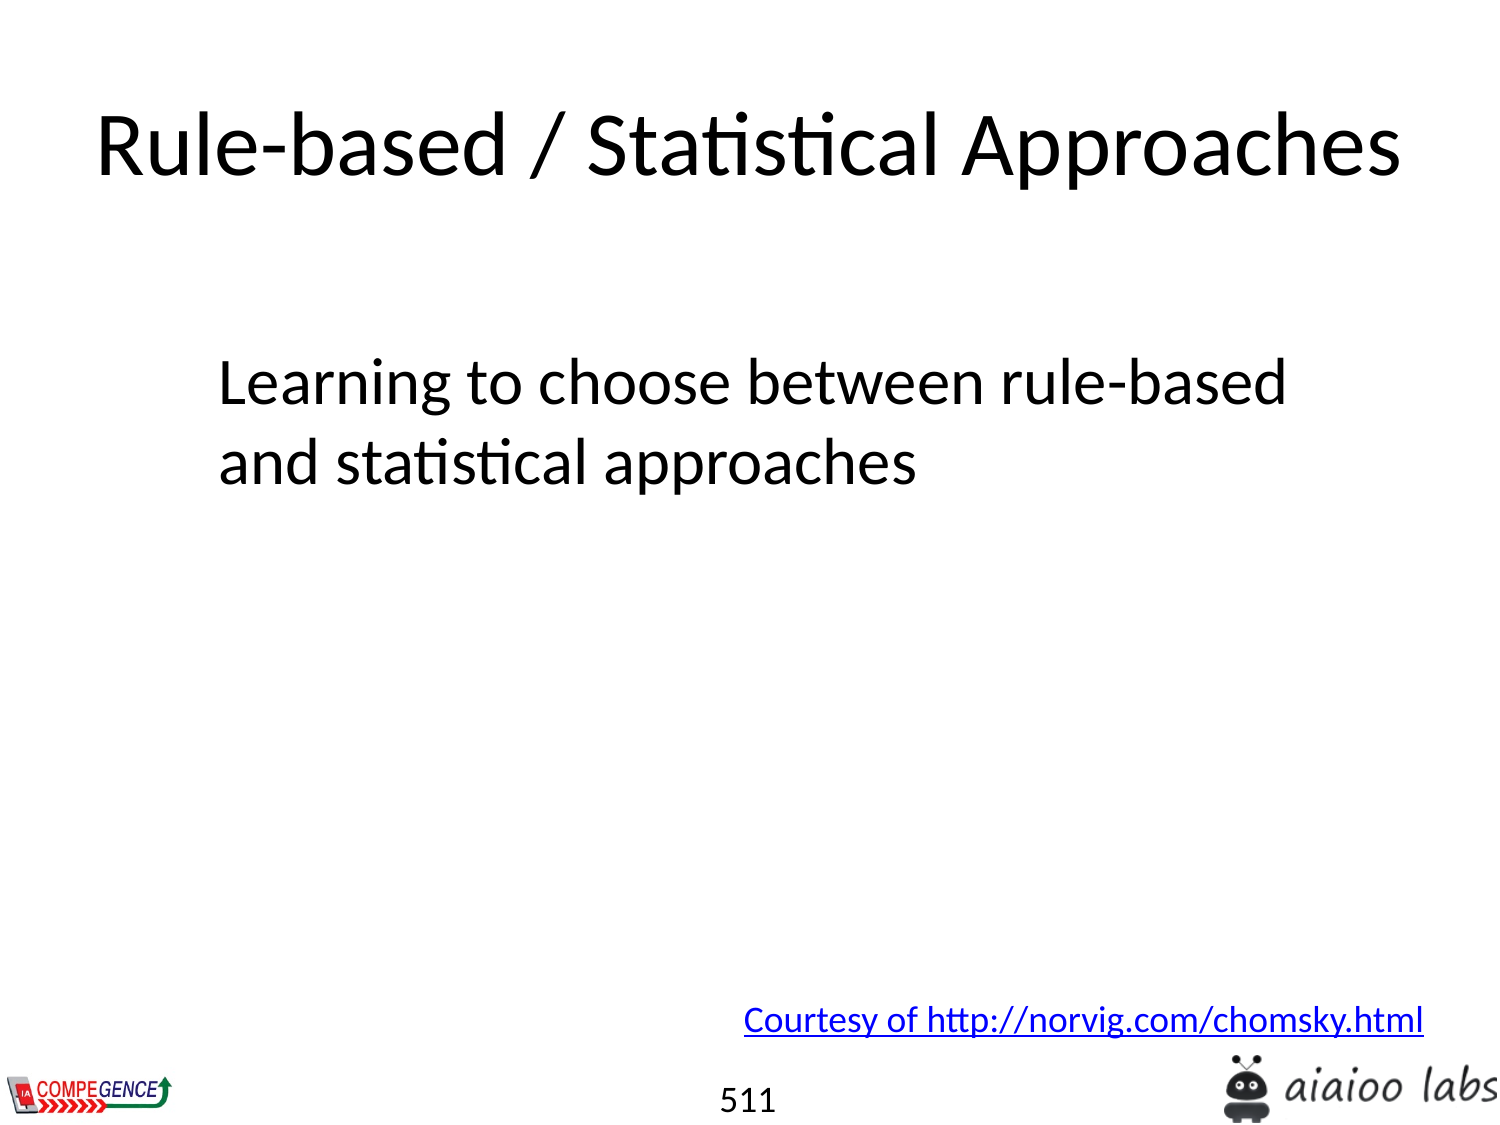

# Rule-based / Statistical Approaches
	Learning to choose between rule-based and statistical approaches
Courtesy of http://norvig.com/chomsky.html